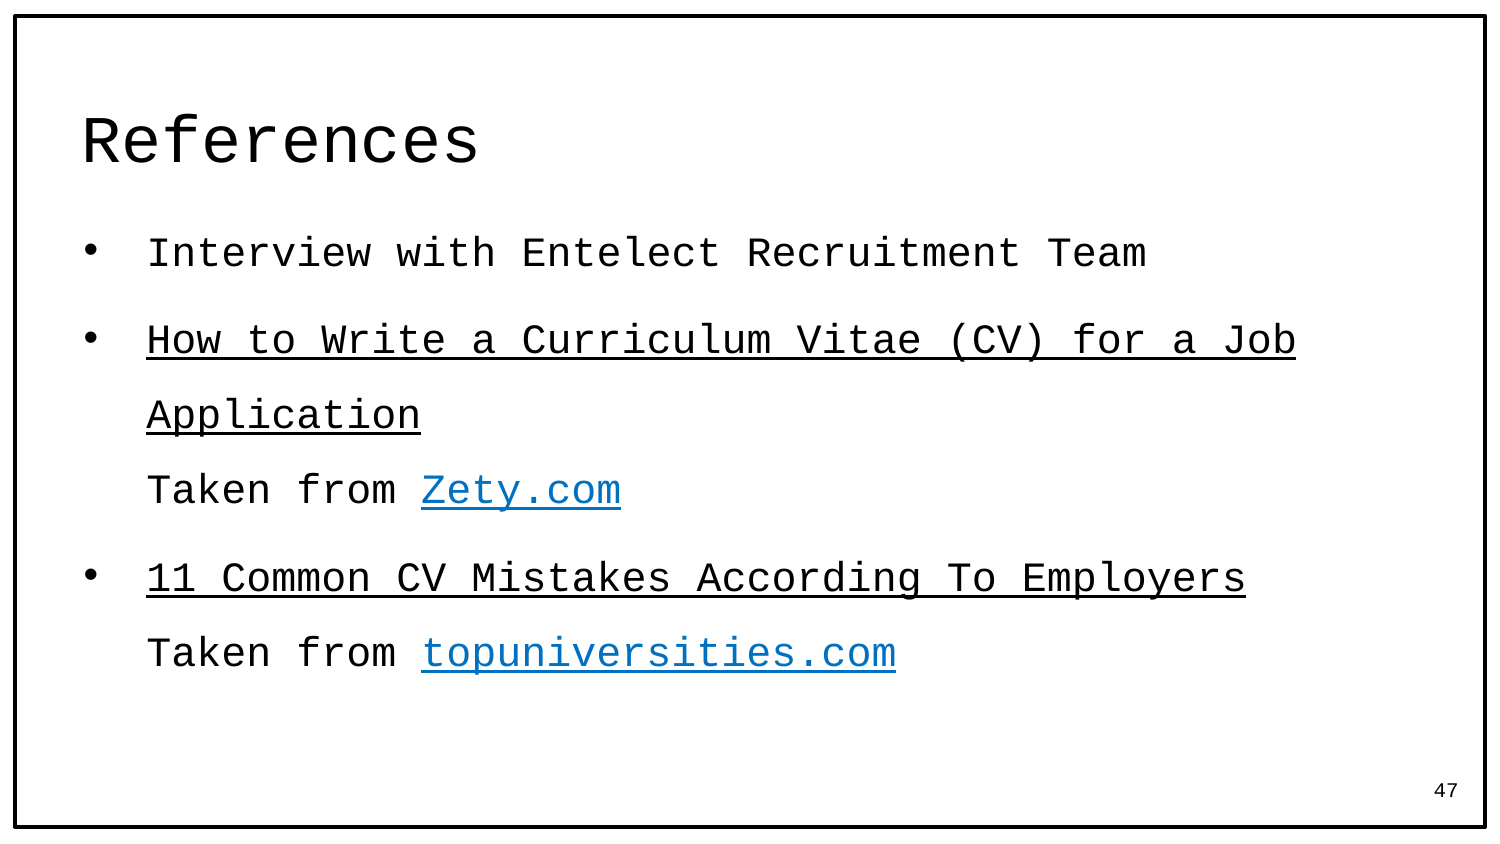

# References
Interview with Entelect Recruitment Team
How to Write a Curriculum Vitae (CV) for a Job Application
Taken from Zety.com
11 Common CV Mistakes According To Employers
Taken from topuniversities.com
47